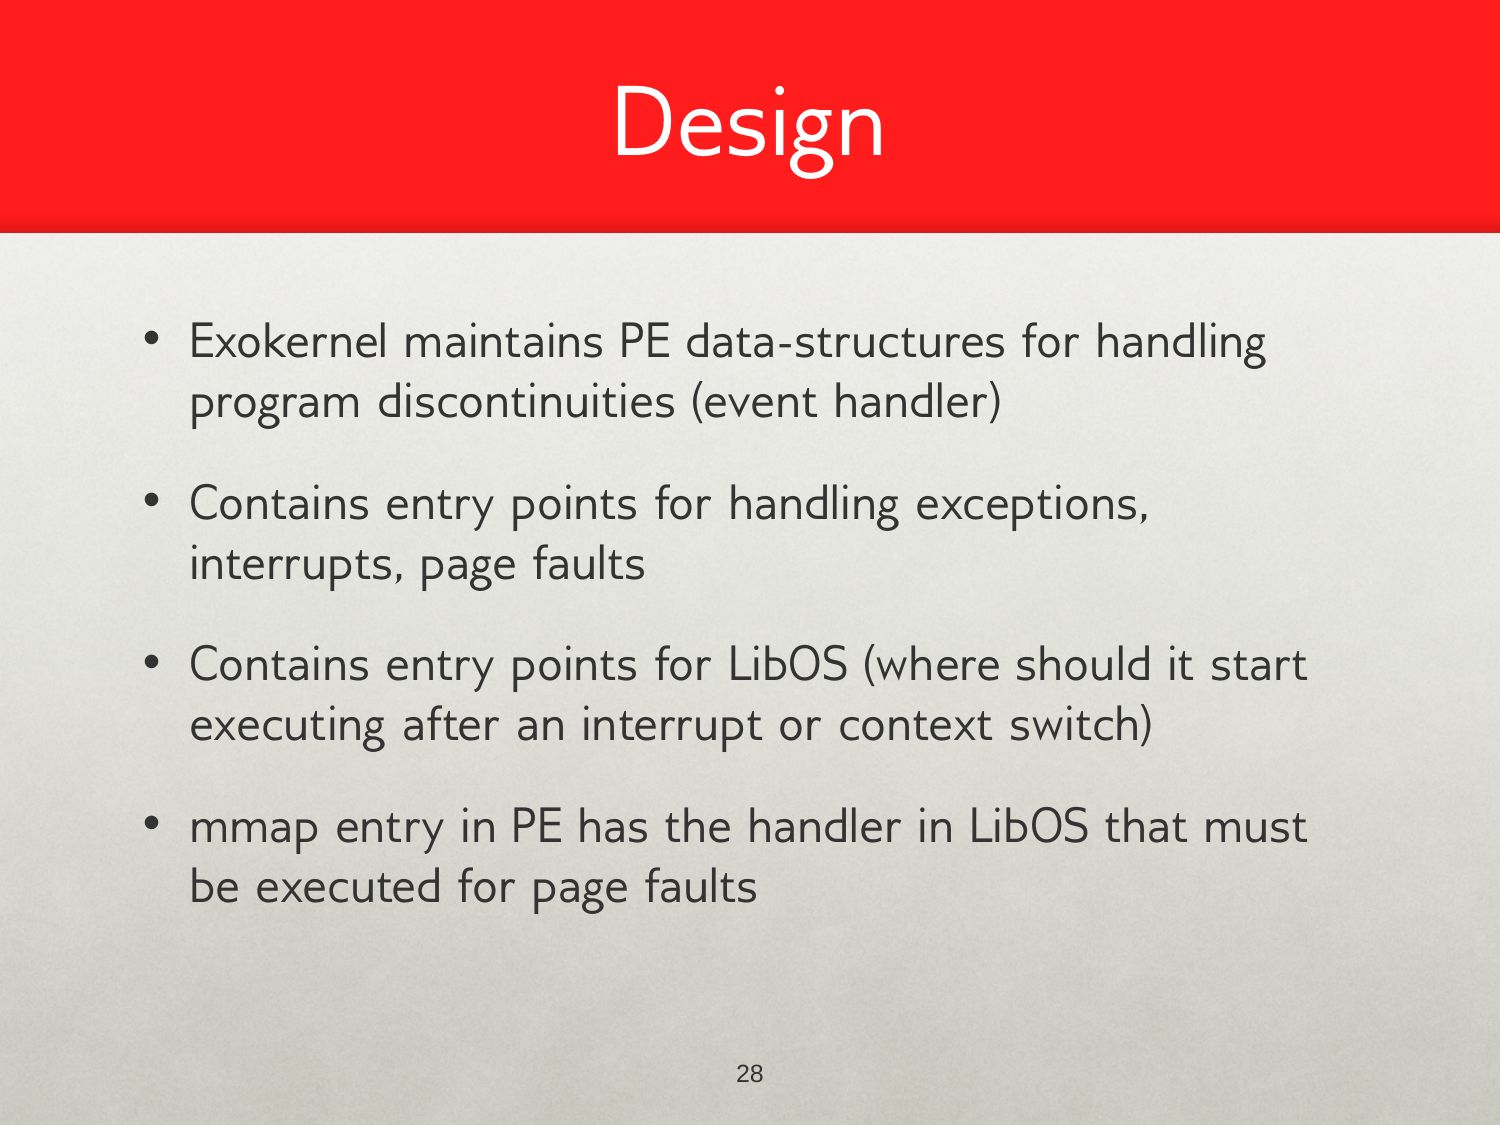

# Design
Exokernel maintains PE data-structures for handling program discontinuities (event handler)
Contains entry points for handling exceptions, interrupts, page faults
Contains entry points for LibOS (where should it start executing after an interrupt or context switch)
mmap entry in PE has the handler in LibOS that must be executed for page faults
28